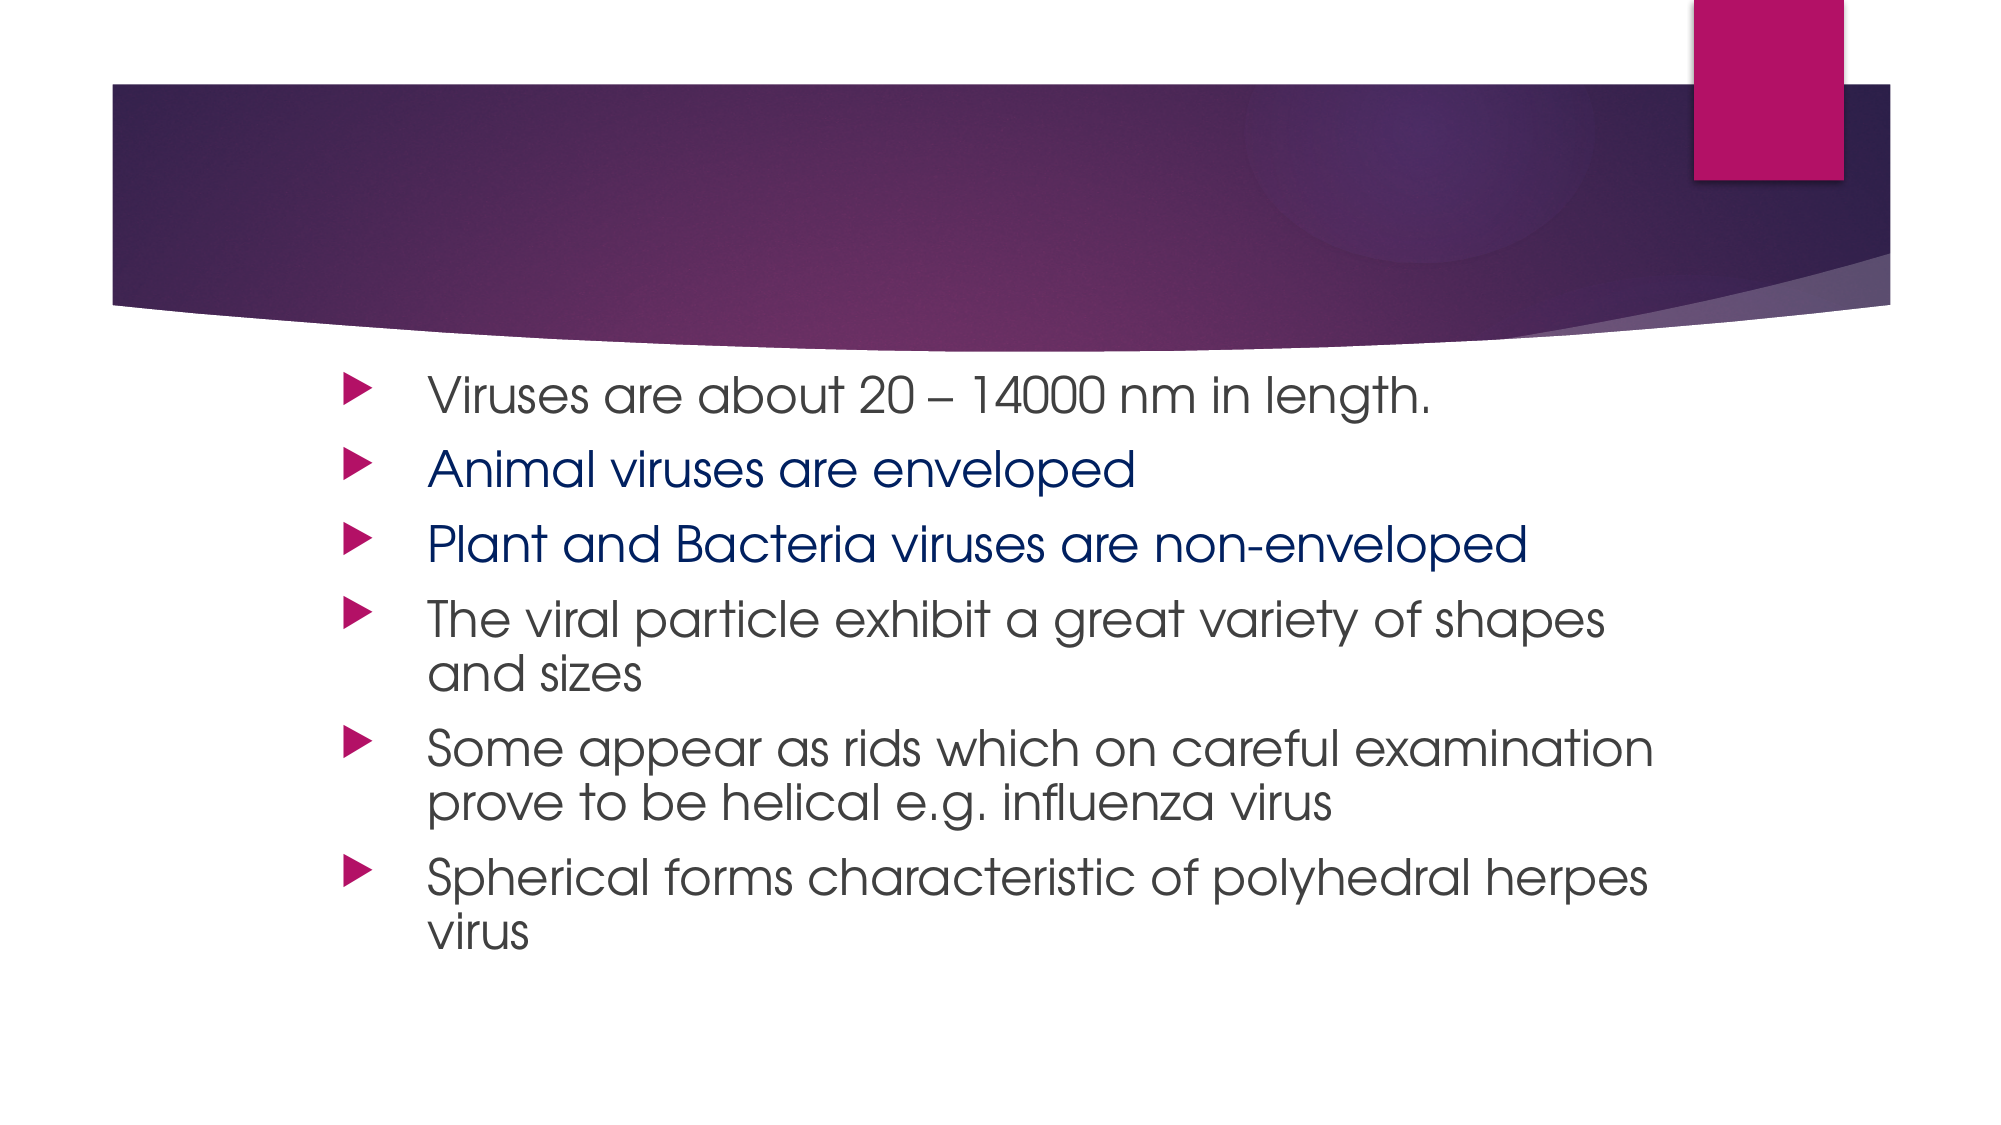

Viruses are about 20 – 14000 nm in length.
Animal viruses are enveloped
Plant and Bacteria viruses are non-enveloped
The viral particle exhibit a great variety of shapes and sizes
Some appear as rids which on careful examination prove to be helical e.g. influenza virus
Spherical forms characteristic of polyhedral herpes virus